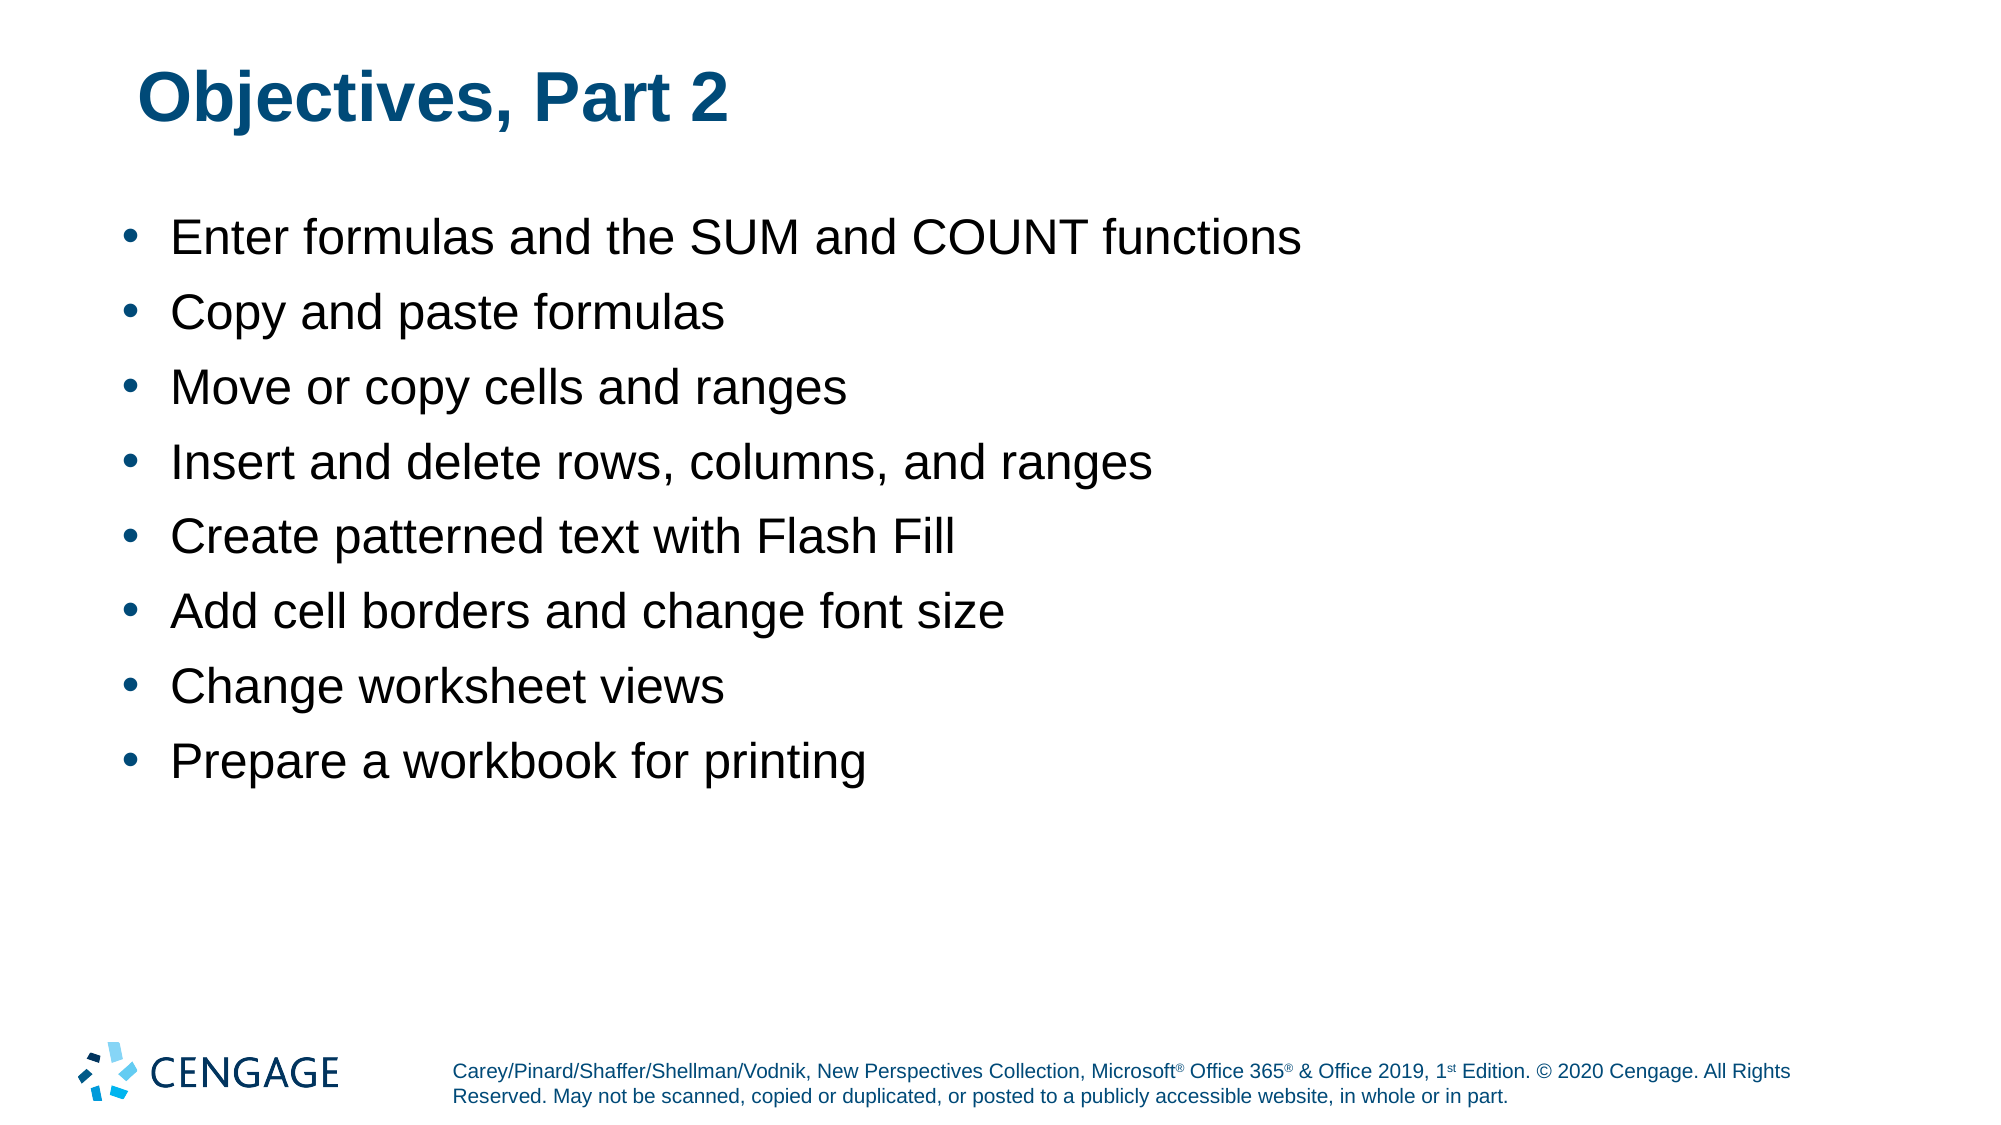

# Objectives, Part 2
Enter formulas and the SUM and COUNT functions
Copy and paste formulas
Move or copy cells and ranges
Insert and delete rows, columns, and ranges
Create patterned text with Flash Fill
Add cell borders and change font size
Change worksheet views
Prepare a workbook for printing